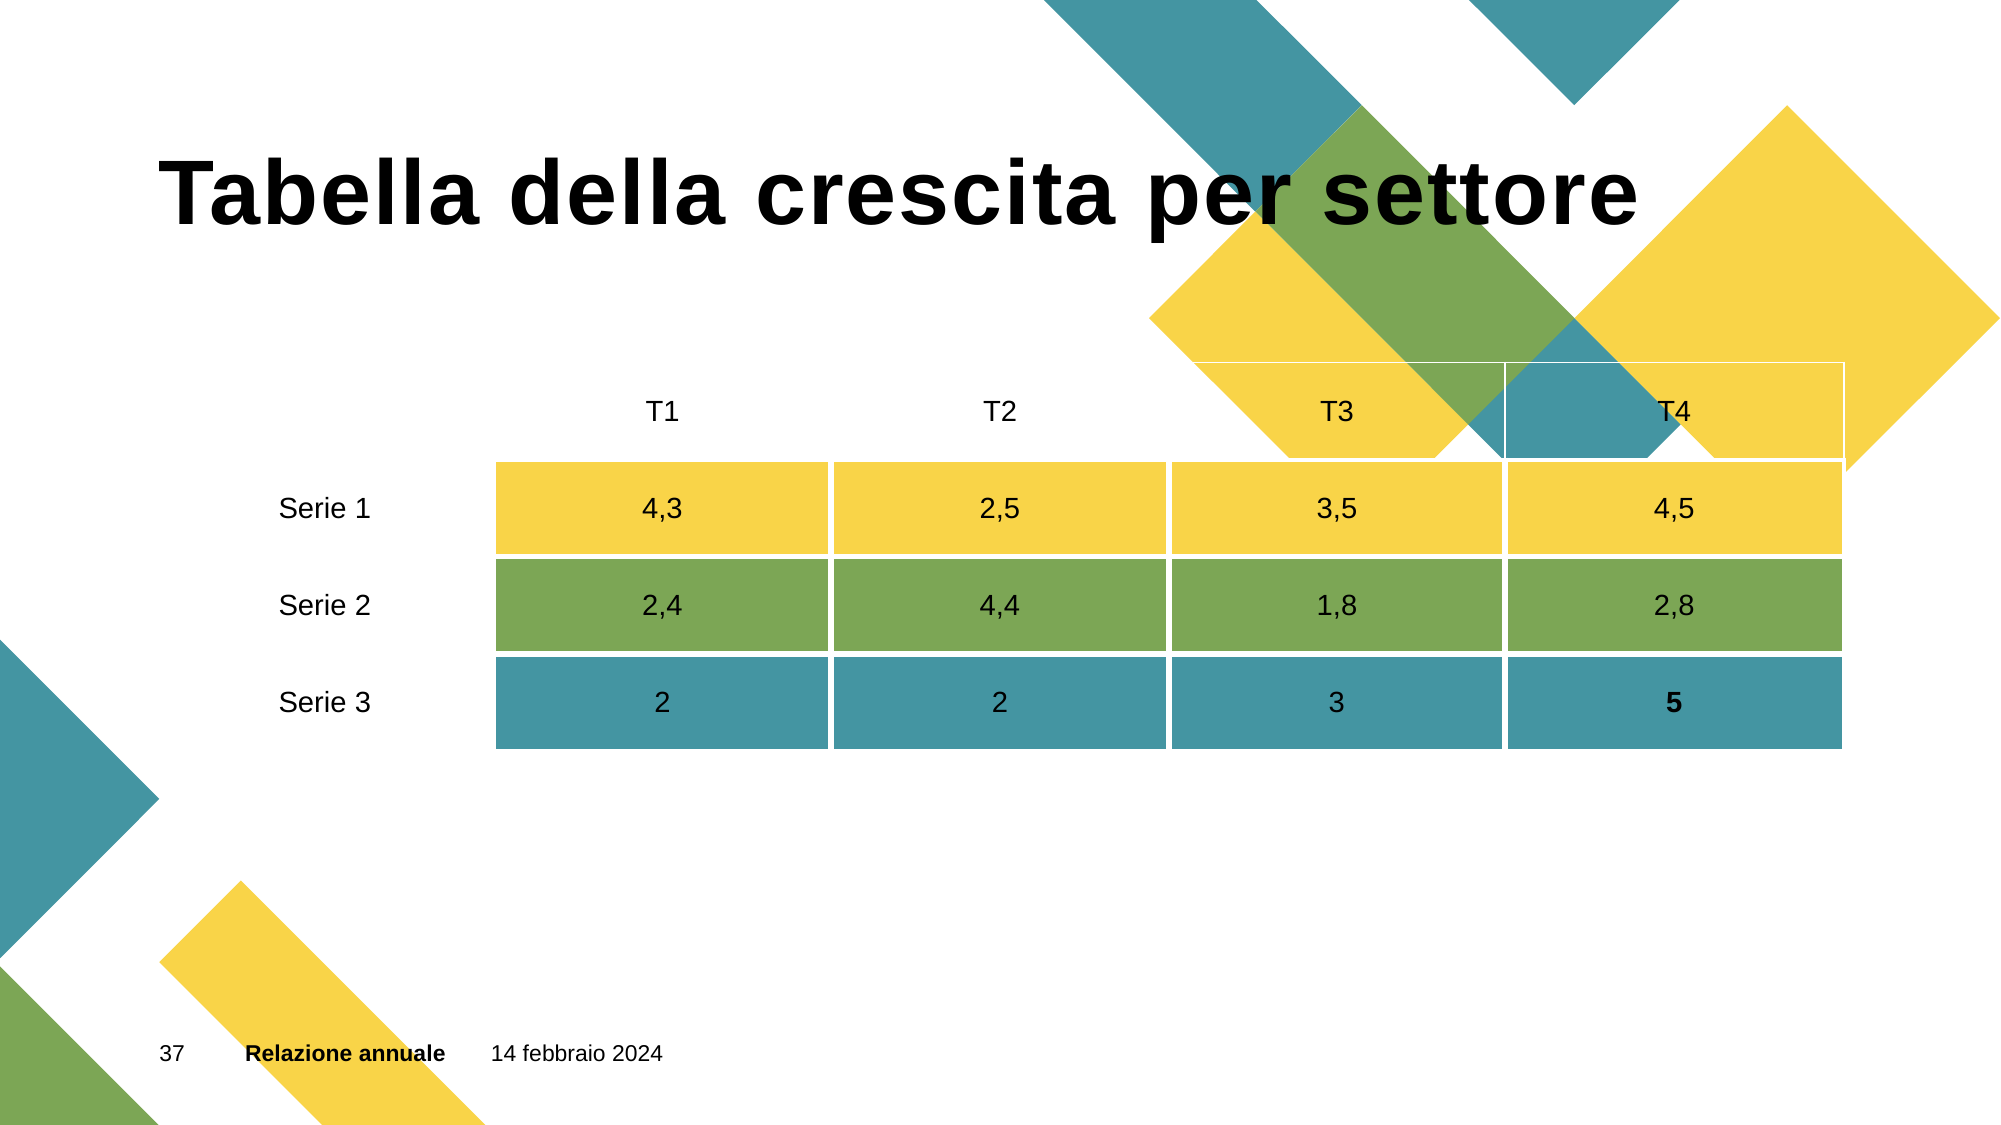

# Tabella della crescita per settore
|  | T1 | T2 | T3 | T4 |
| --- | --- | --- | --- | --- |
| Serie 1 | 4,3 | 2,5 | 3,5 | 4,5 |
| Serie 2 | 2,4 | 4,4 | 1,8 | 2,8 |
| Serie 3 | 2 | 2 | 3 | 5 |
37
Relazione annuale
14 febbraio 2024